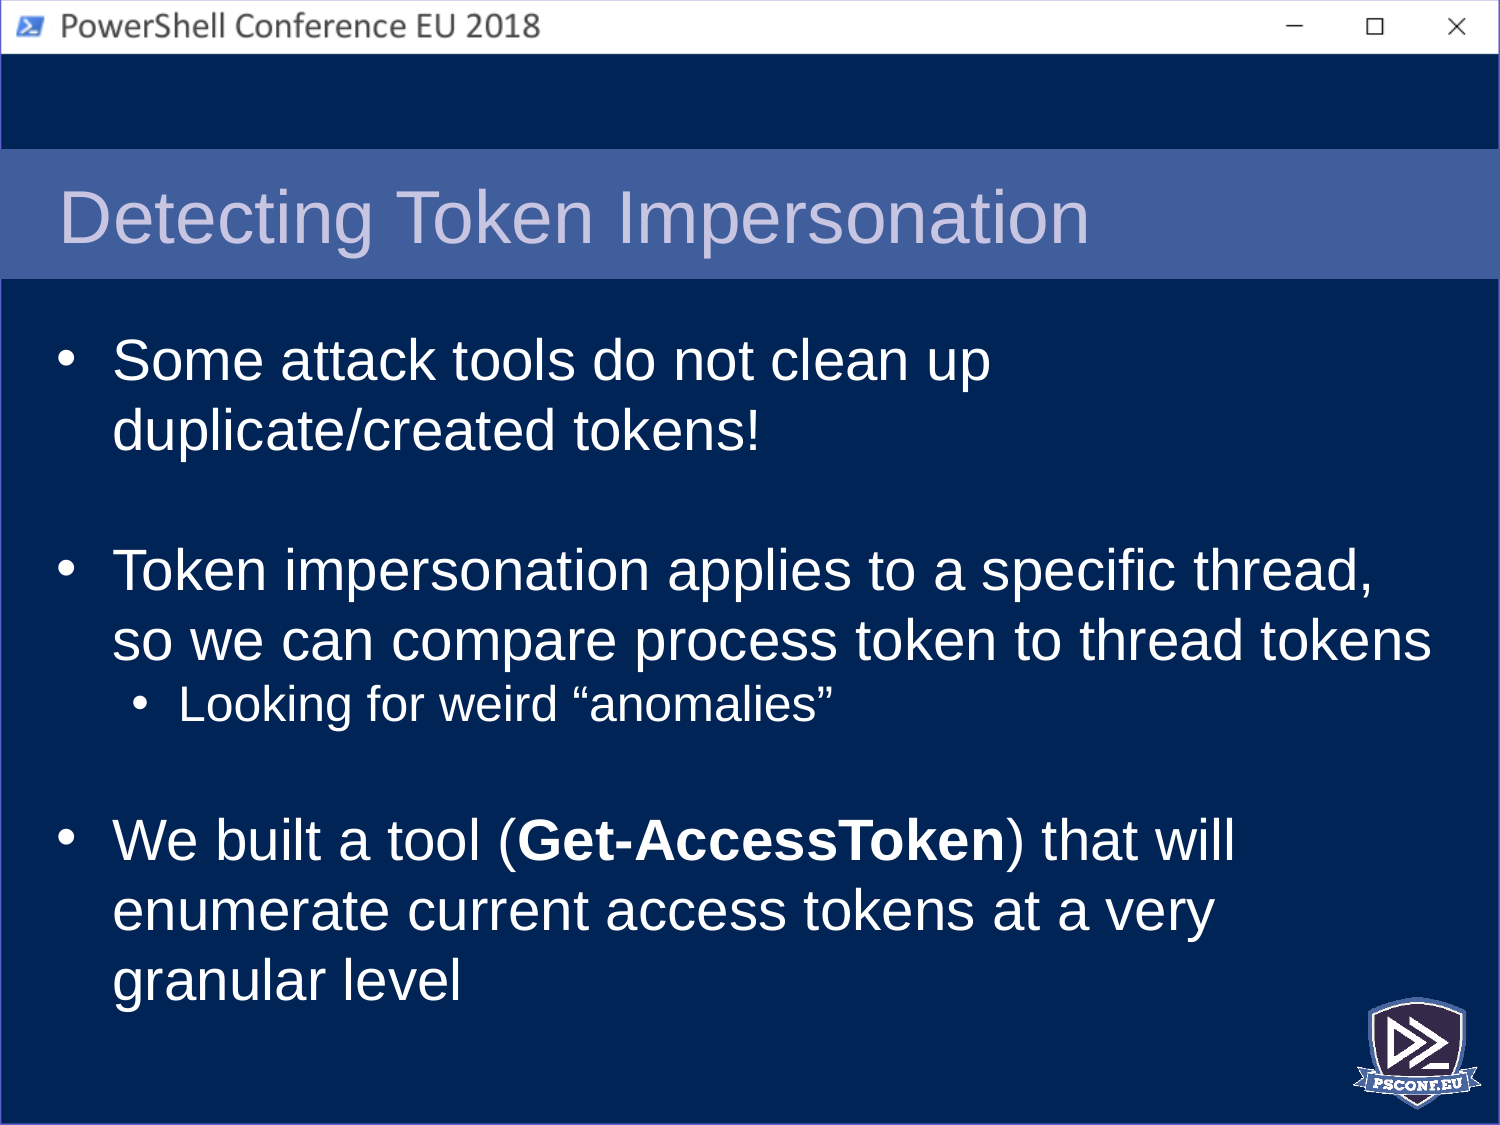

# Detecting Token Impersonation
Some attack tools do not clean up duplicate/created tokens!

Token impersonation applies to a specific thread, so we can compare process token to thread tokens
Looking for weird “anomalies”

We built a tool (Get-AccessToken) that will enumerate current access tokens at a very granular level